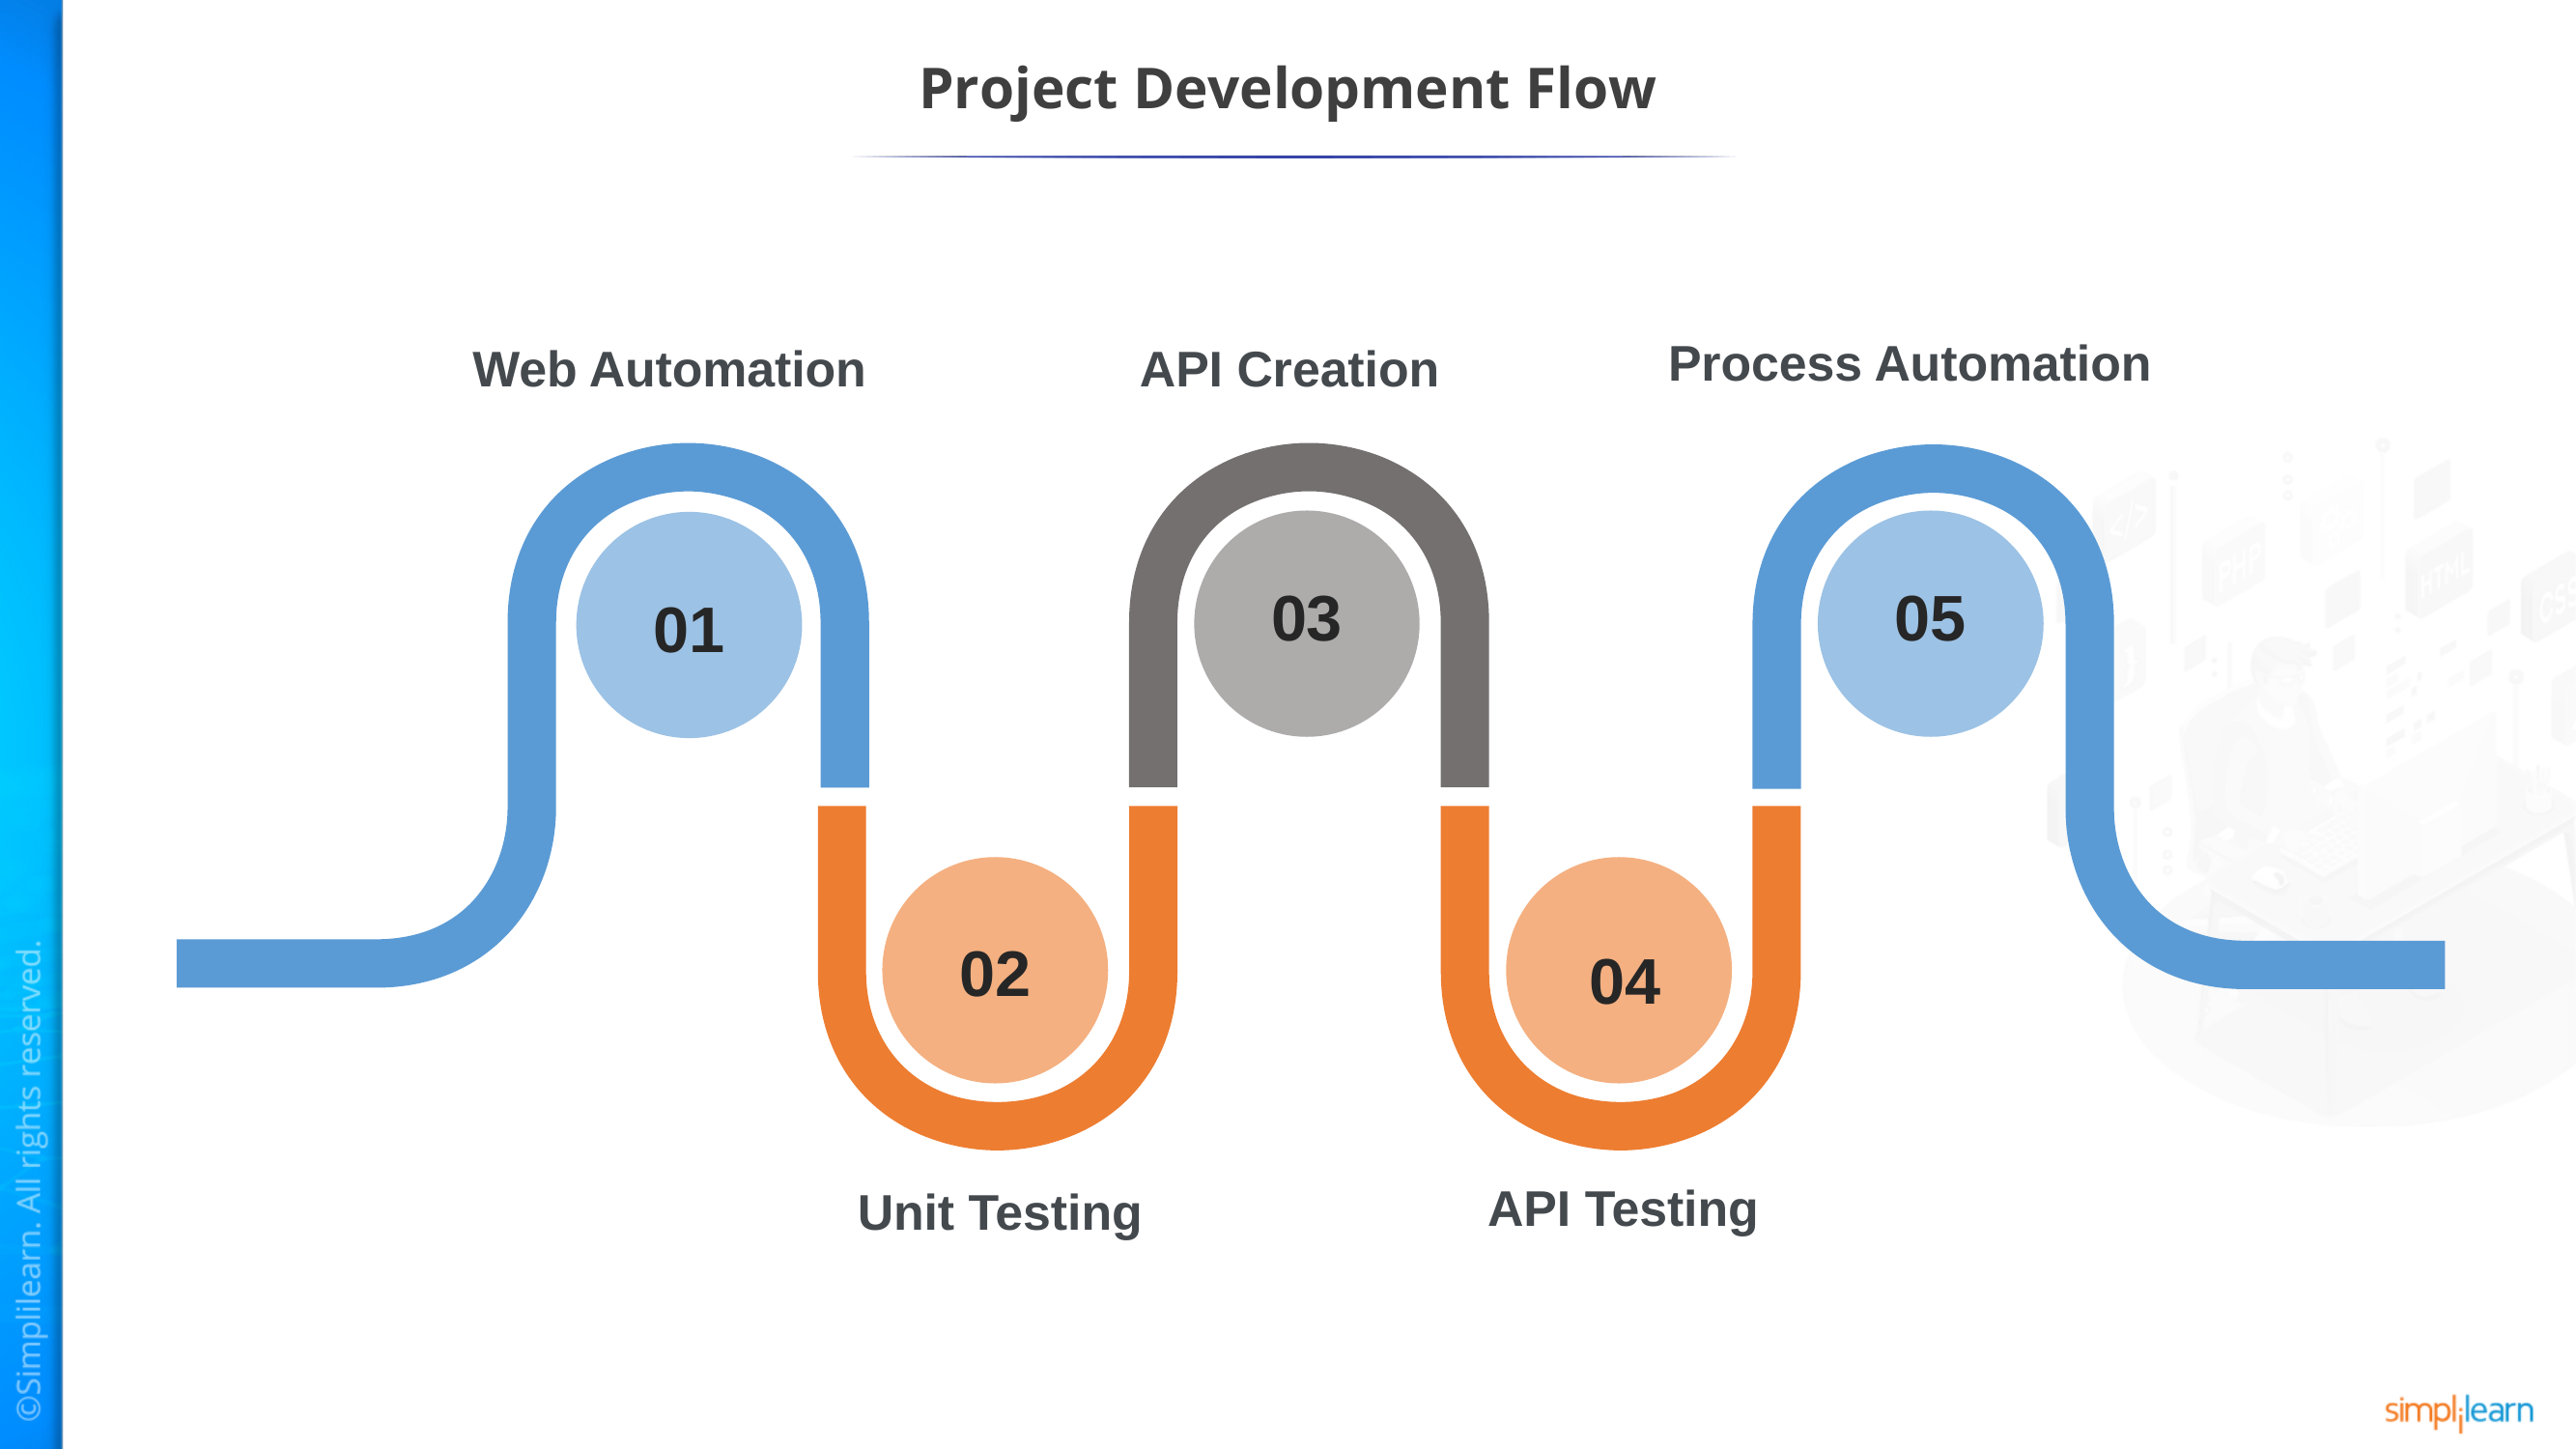

# Project Development Flow
Process Automation
API Creation
Web Automation

03
05
01

02
04
API Testing
Unit Testing